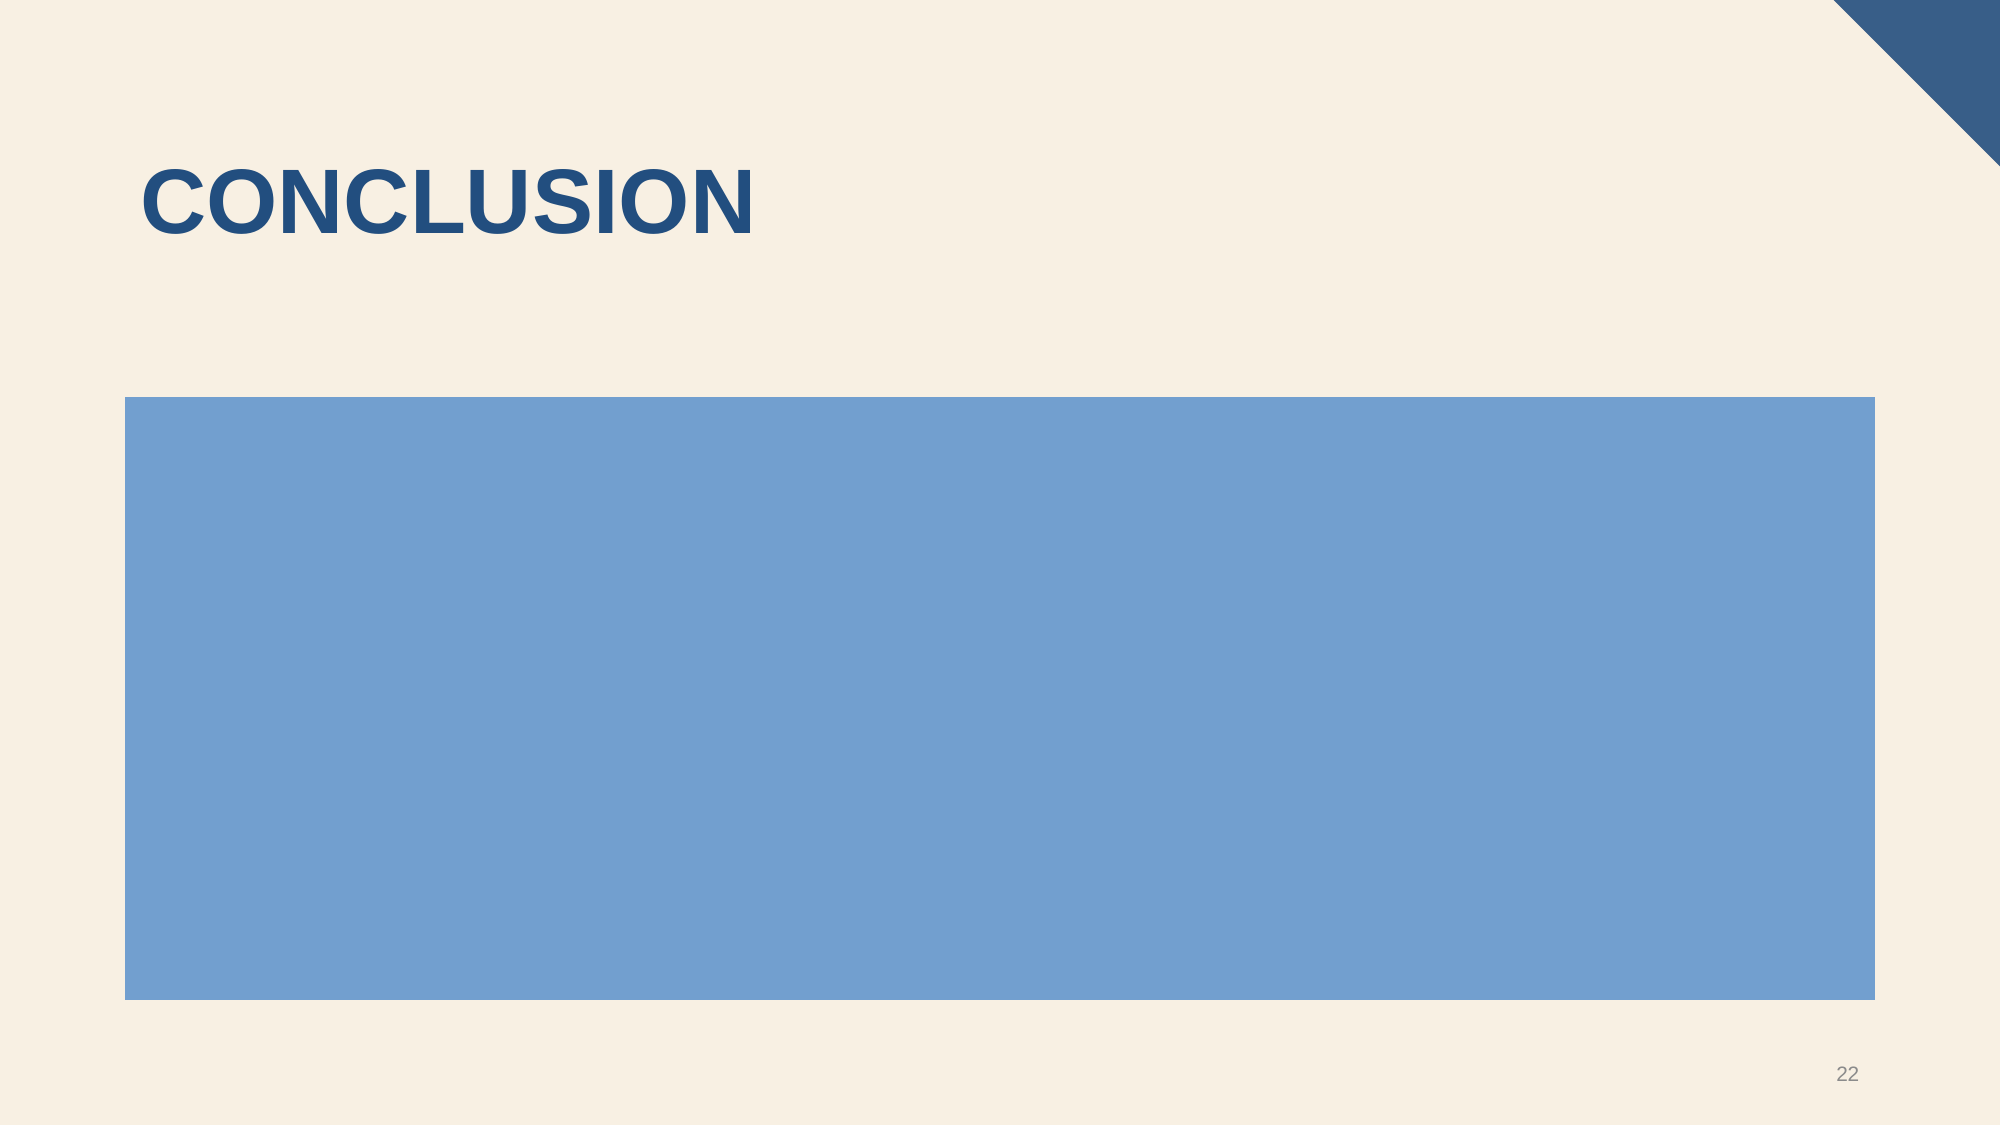

# Conclusion
The variables used were able to successfully predict outcome of a patient getting heart disease

Other variables may further improve the accuracy such as genetics

Logistic regression and neural networks are best options to model heart disease
22